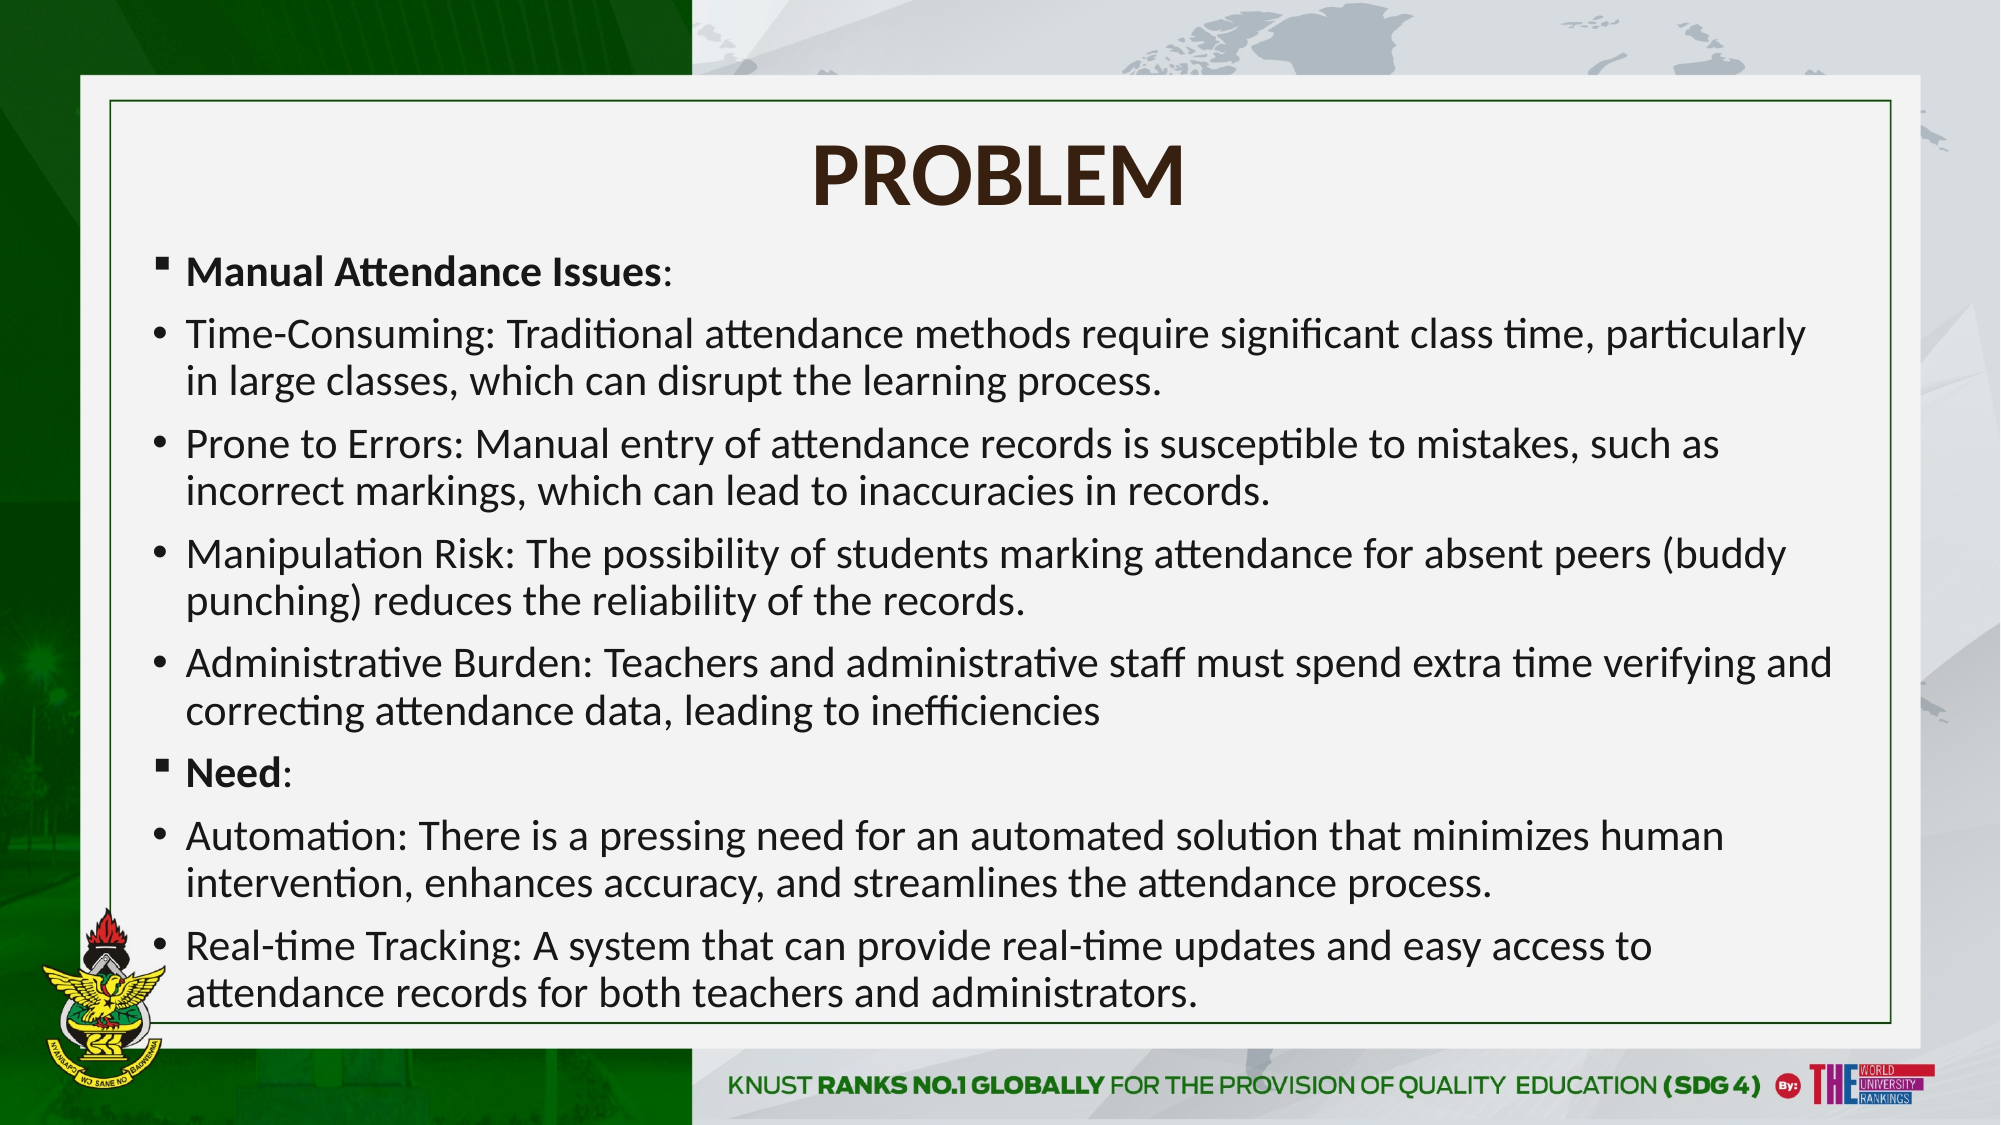

# PROBLEM
Manual Attendance Issues:
Time-Consuming: Traditional attendance methods require significant class time, particularly in large classes, which can disrupt the learning process.
Prone to Errors: Manual entry of attendance records is susceptible to mistakes, such as incorrect markings, which can lead to inaccuracies in records.
Manipulation Risk: The possibility of students marking attendance for absent peers (buddy punching) reduces the reliability of the records.
Administrative Burden: Teachers and administrative staff must spend extra time verifying and correcting attendance data, leading to inefficiencies
Need:
Automation: There is a pressing need for an automated solution that minimizes human intervention, enhances accuracy, and streamlines the attendance process.
Real-time Tracking: A system that can provide real-time updates and easy access to attendance records for both teachers and administrators.